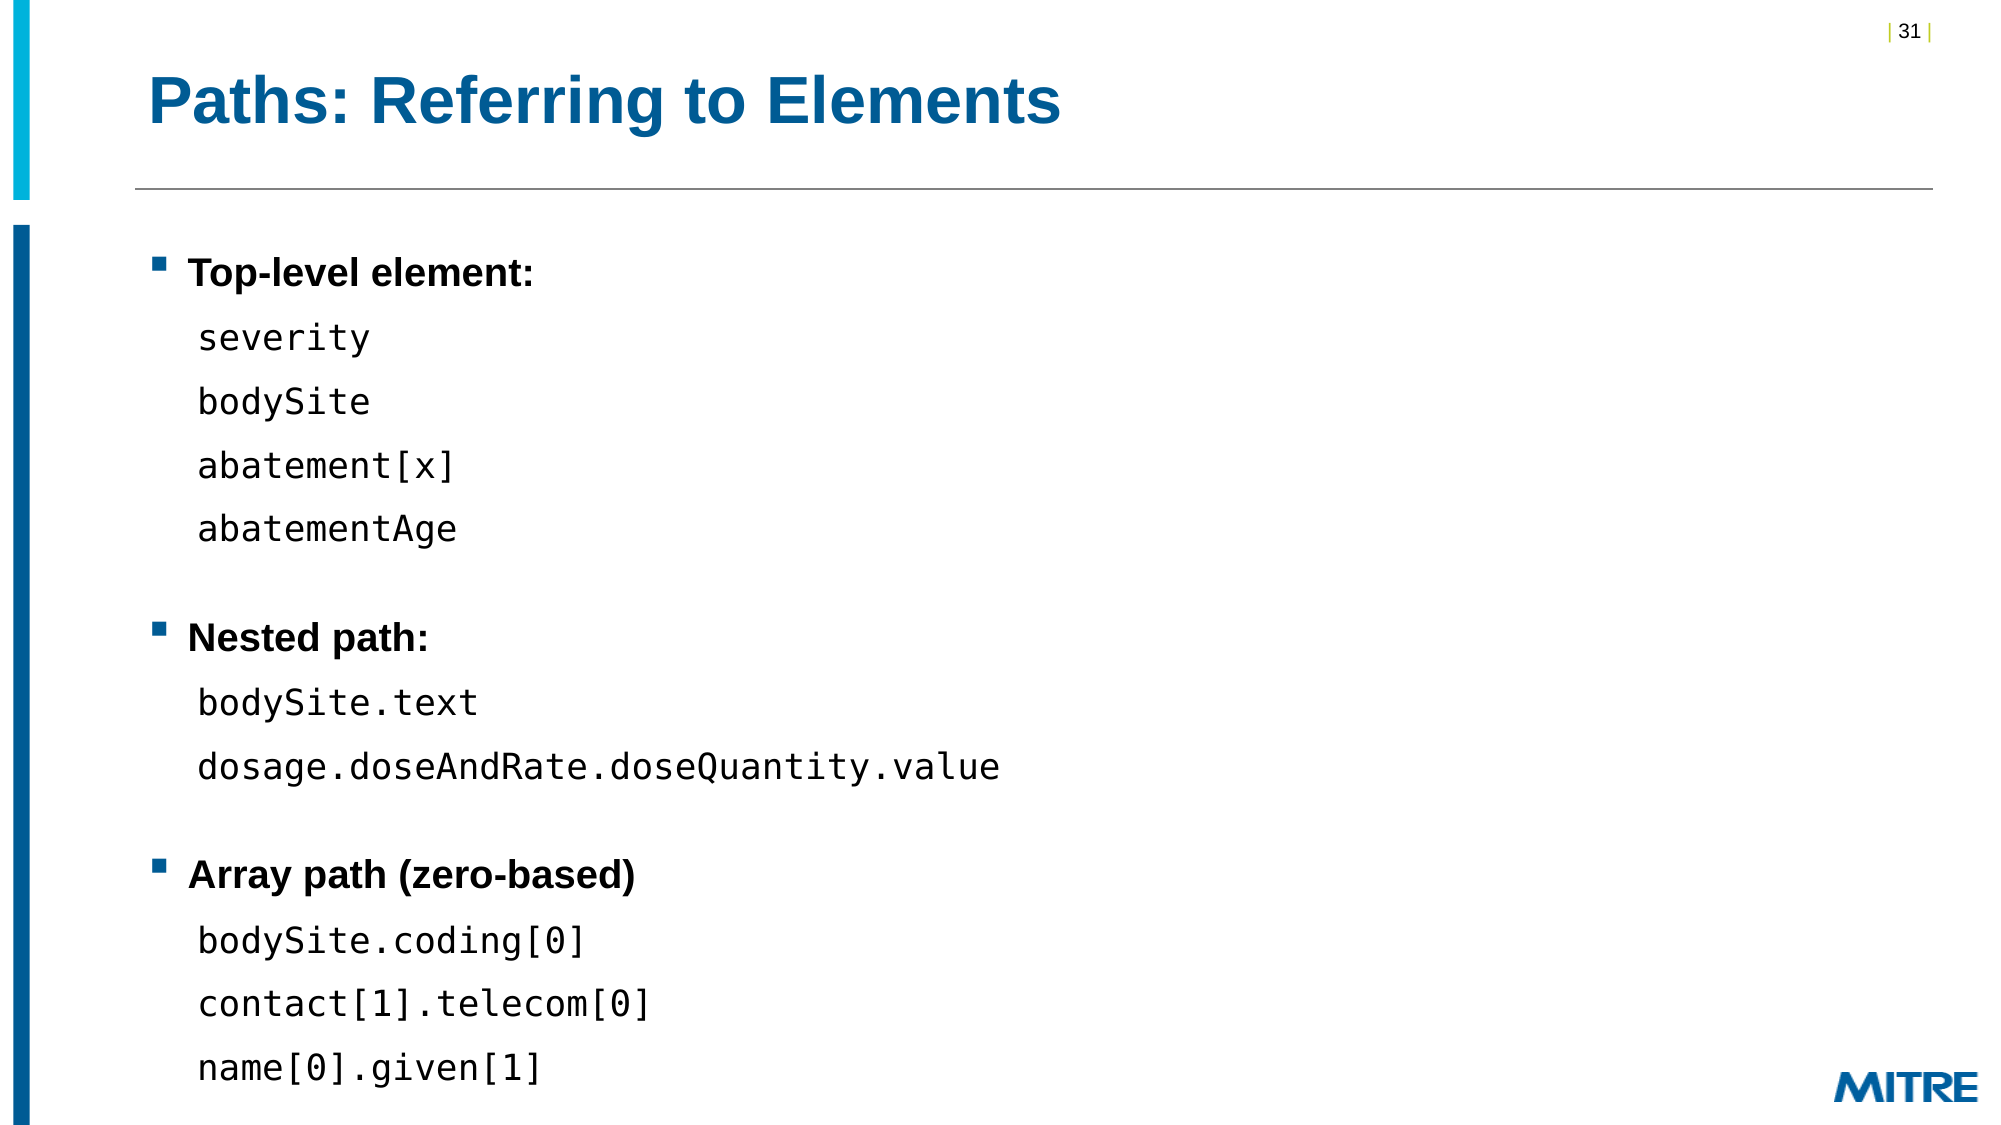

# Paths: Referring to Elements
Top-level element:
severity
bodySite
abatement[x]
abatementAge

Nested path:
bodySite.text
dosage.doseAndRate.doseQuantity.value

Array path (zero-based)
bodySite.coding[0]
contact[1].telecom[0]
name[0].given[1]